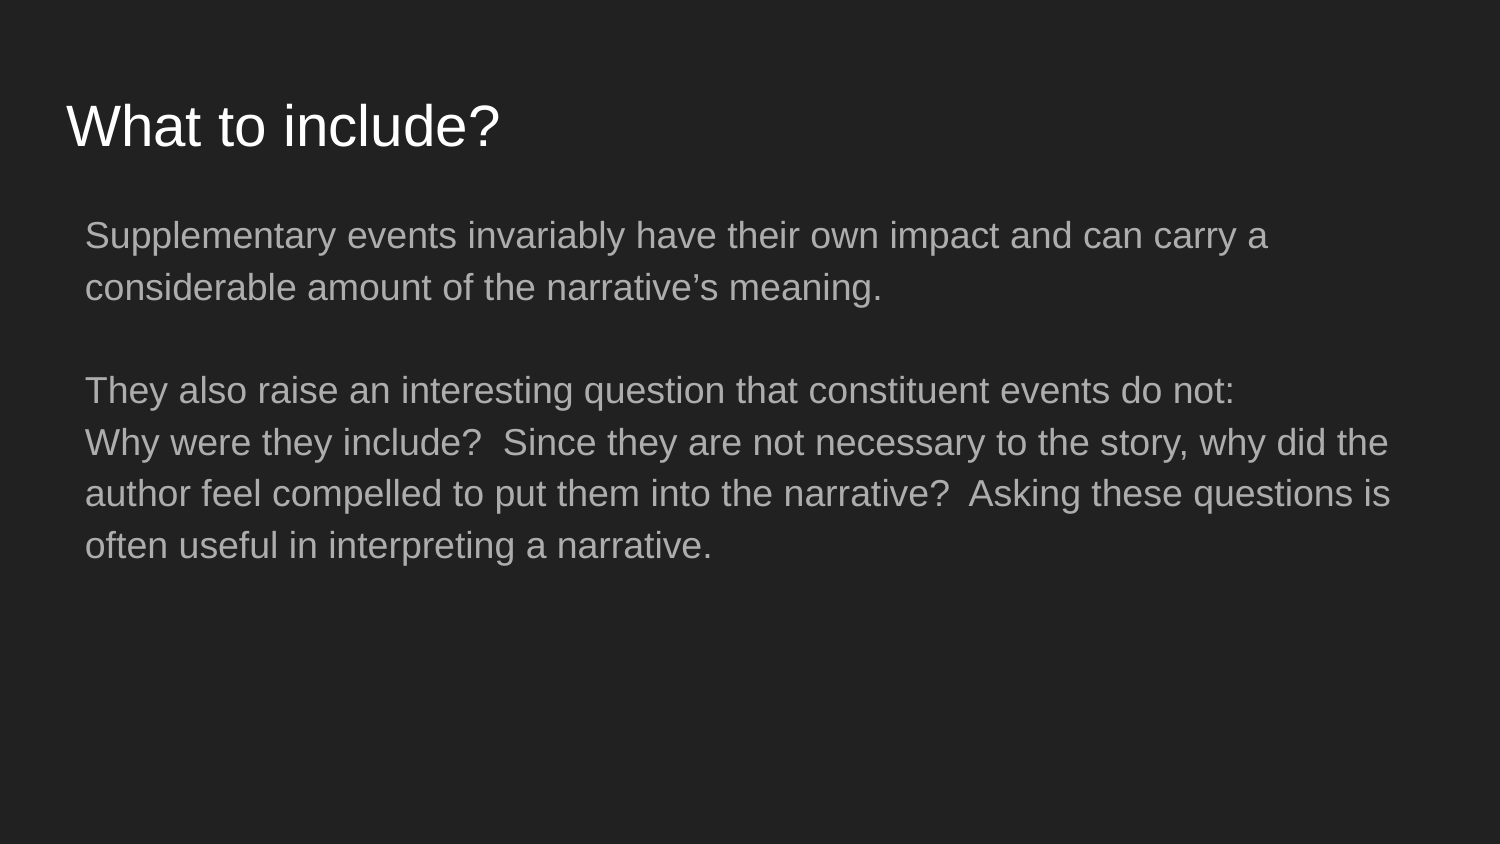

# What to include?
Supplementary events invariably have their own impact and can carry a considerable amount of the narrative’s meaning.

They also raise an interesting question that constituent events do not:
Why were they include?  Since they are not necessary to the story, why did the author feel compelled to put them into the narrative?  Asking these questions is often useful in interpreting a narrative.